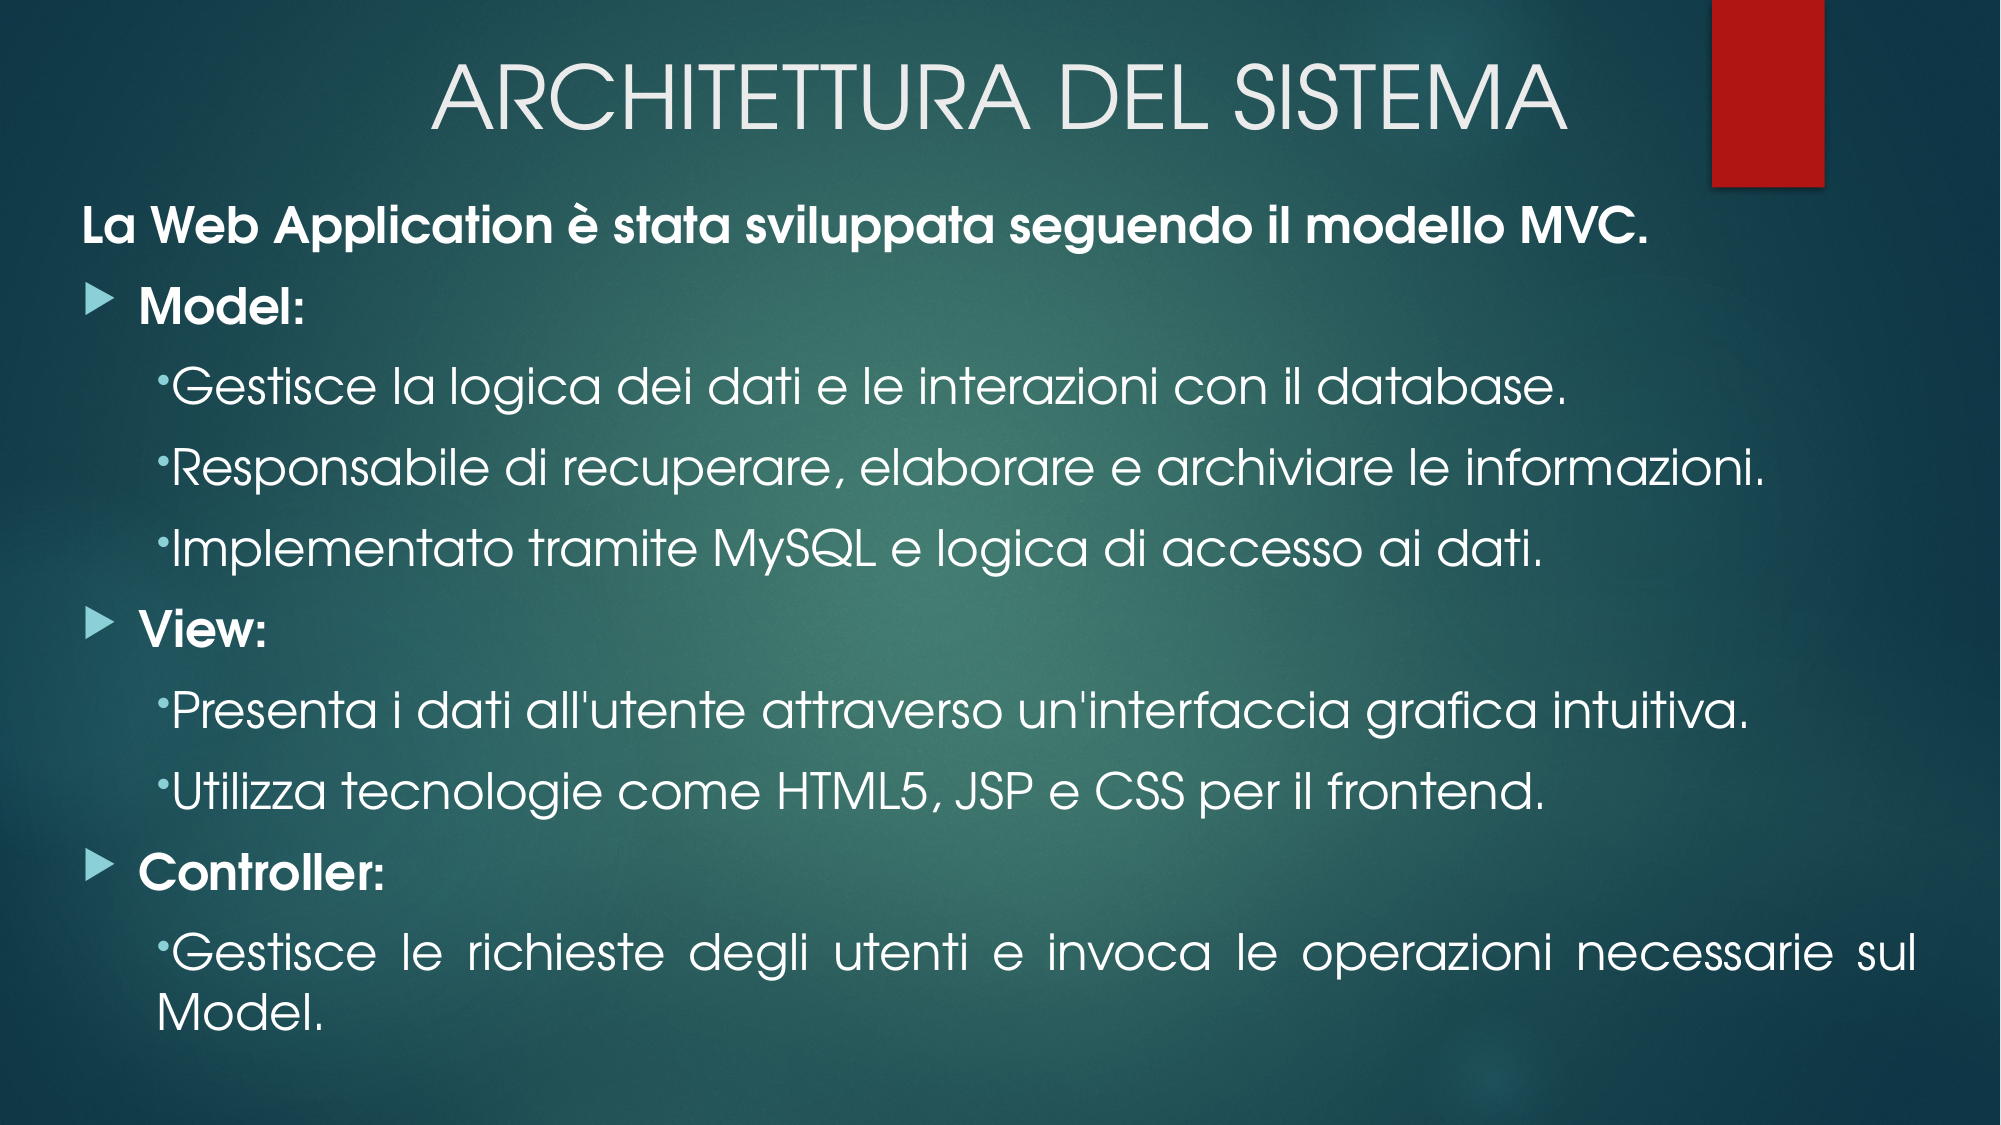

# ARCHITETTURA DEL SISTEMA
La Web Application è stata sviluppata seguendo il modello MVC.
Model:
Gestisce la logica dei dati e le interazioni con il database.
Responsabile di recuperare, elaborare e archiviare le informazioni.
Implementato tramite MySQL e logica di accesso ai dati.
View:
Presenta i dati all'utente attraverso un'interfaccia grafica intuitiva.
Utilizza tecnologie come HTML5, JSP e CSS per il frontend.
Controller:
Gestisce le richieste degli utenti e invoca le operazioni necessarie sul Model.